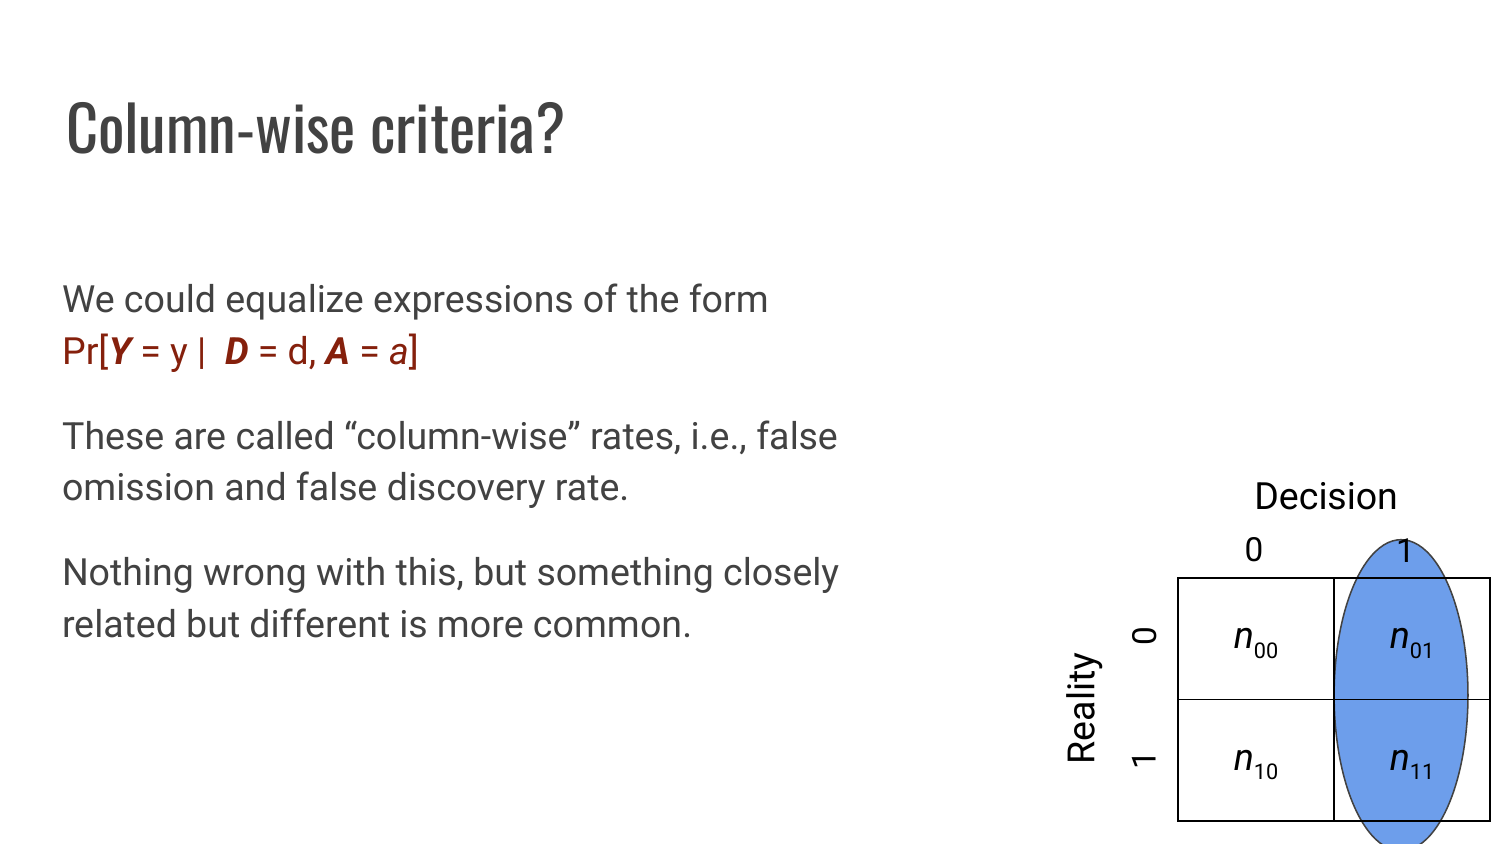

# Column-wise criteria?
We could equalize expressions of the form Pr[Y = y |  D = d, A = a]
These are called “column-wise” rates, i.e., false omission and false discovery rate.
Nothing wrong with this, but something closely related but different is more common.
Decision
0
1

| n00 | n01 |
| --- | --- |
| n10 | n11 |
0
Reality
1